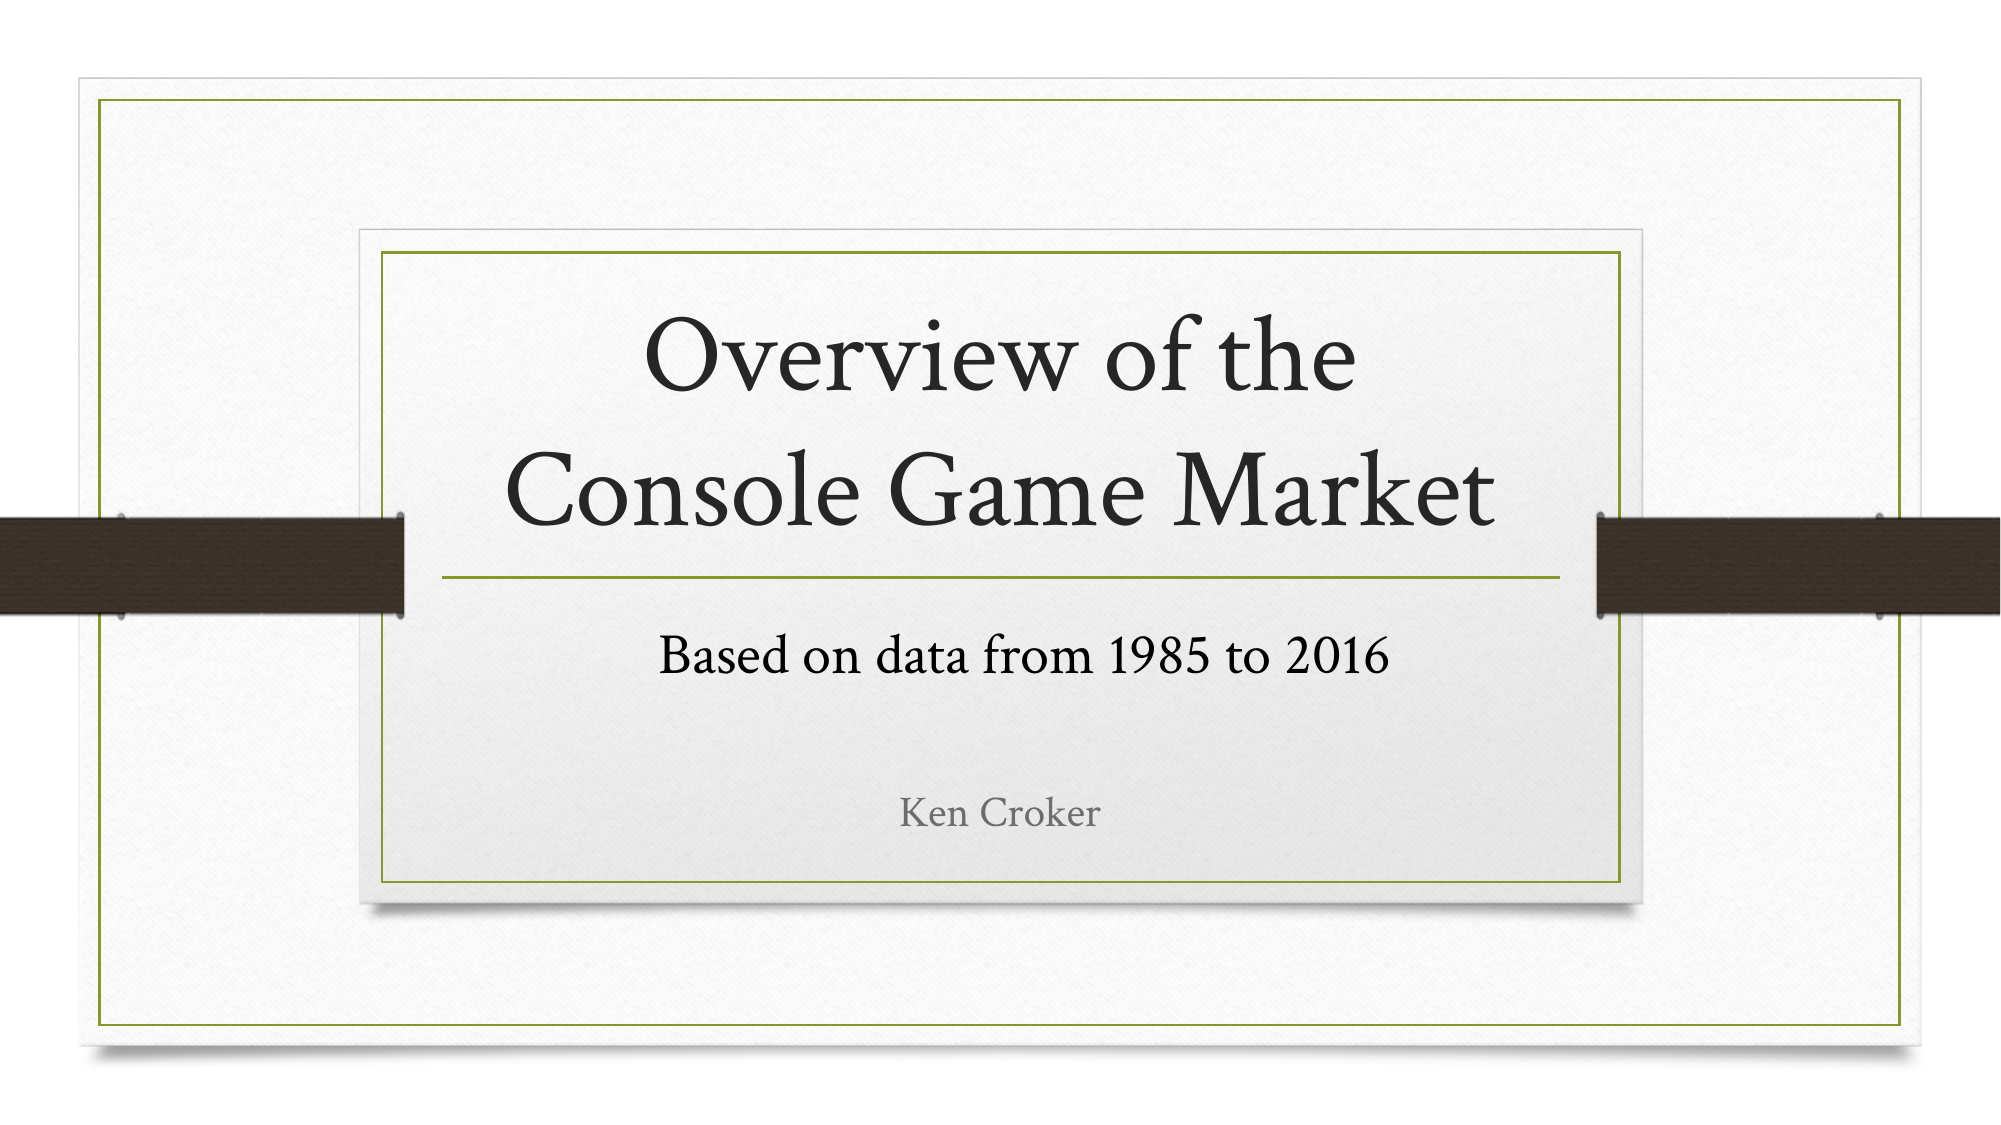

# Overview of the Console Game Market
Based on data from 1985 to 2016

Ken Croker